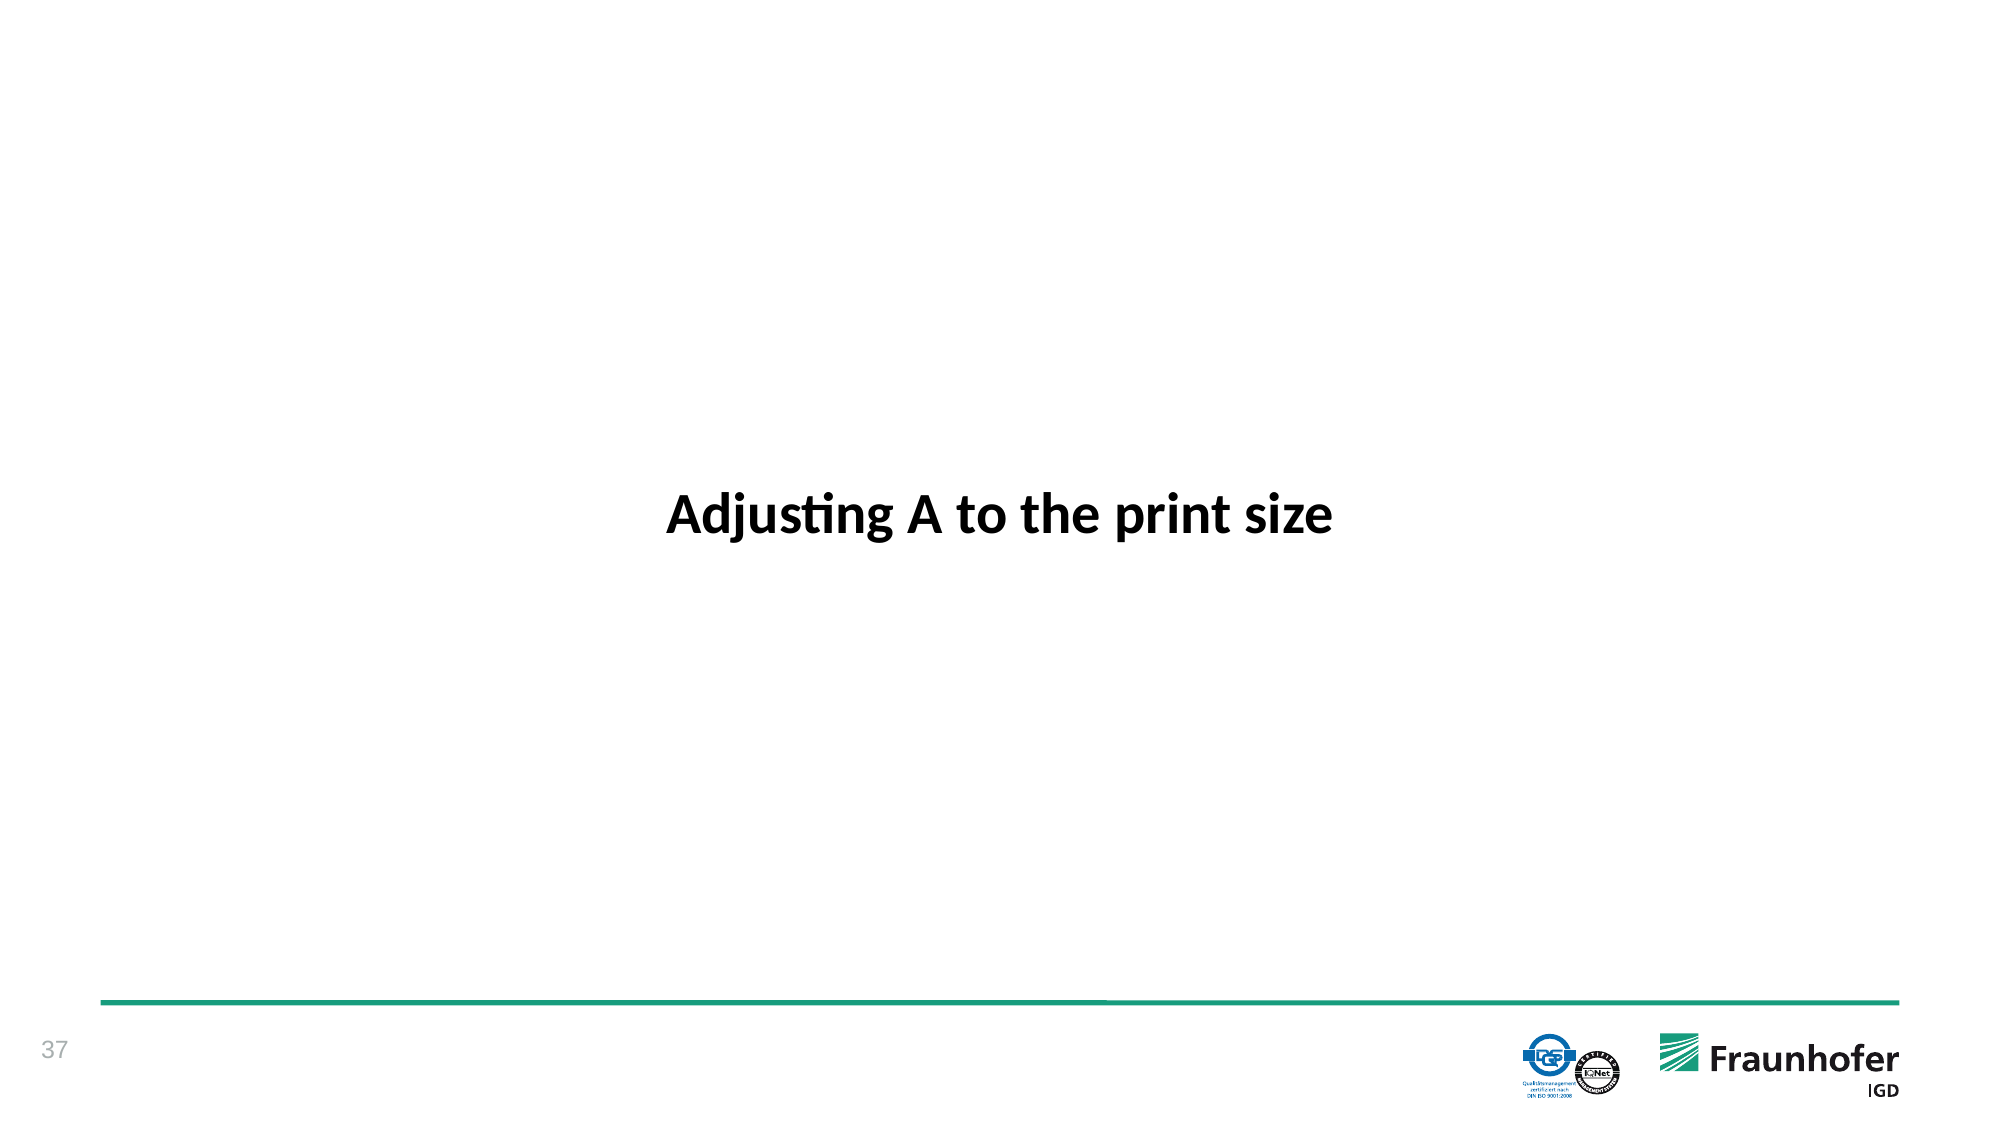

Adjusting A to the print size
37